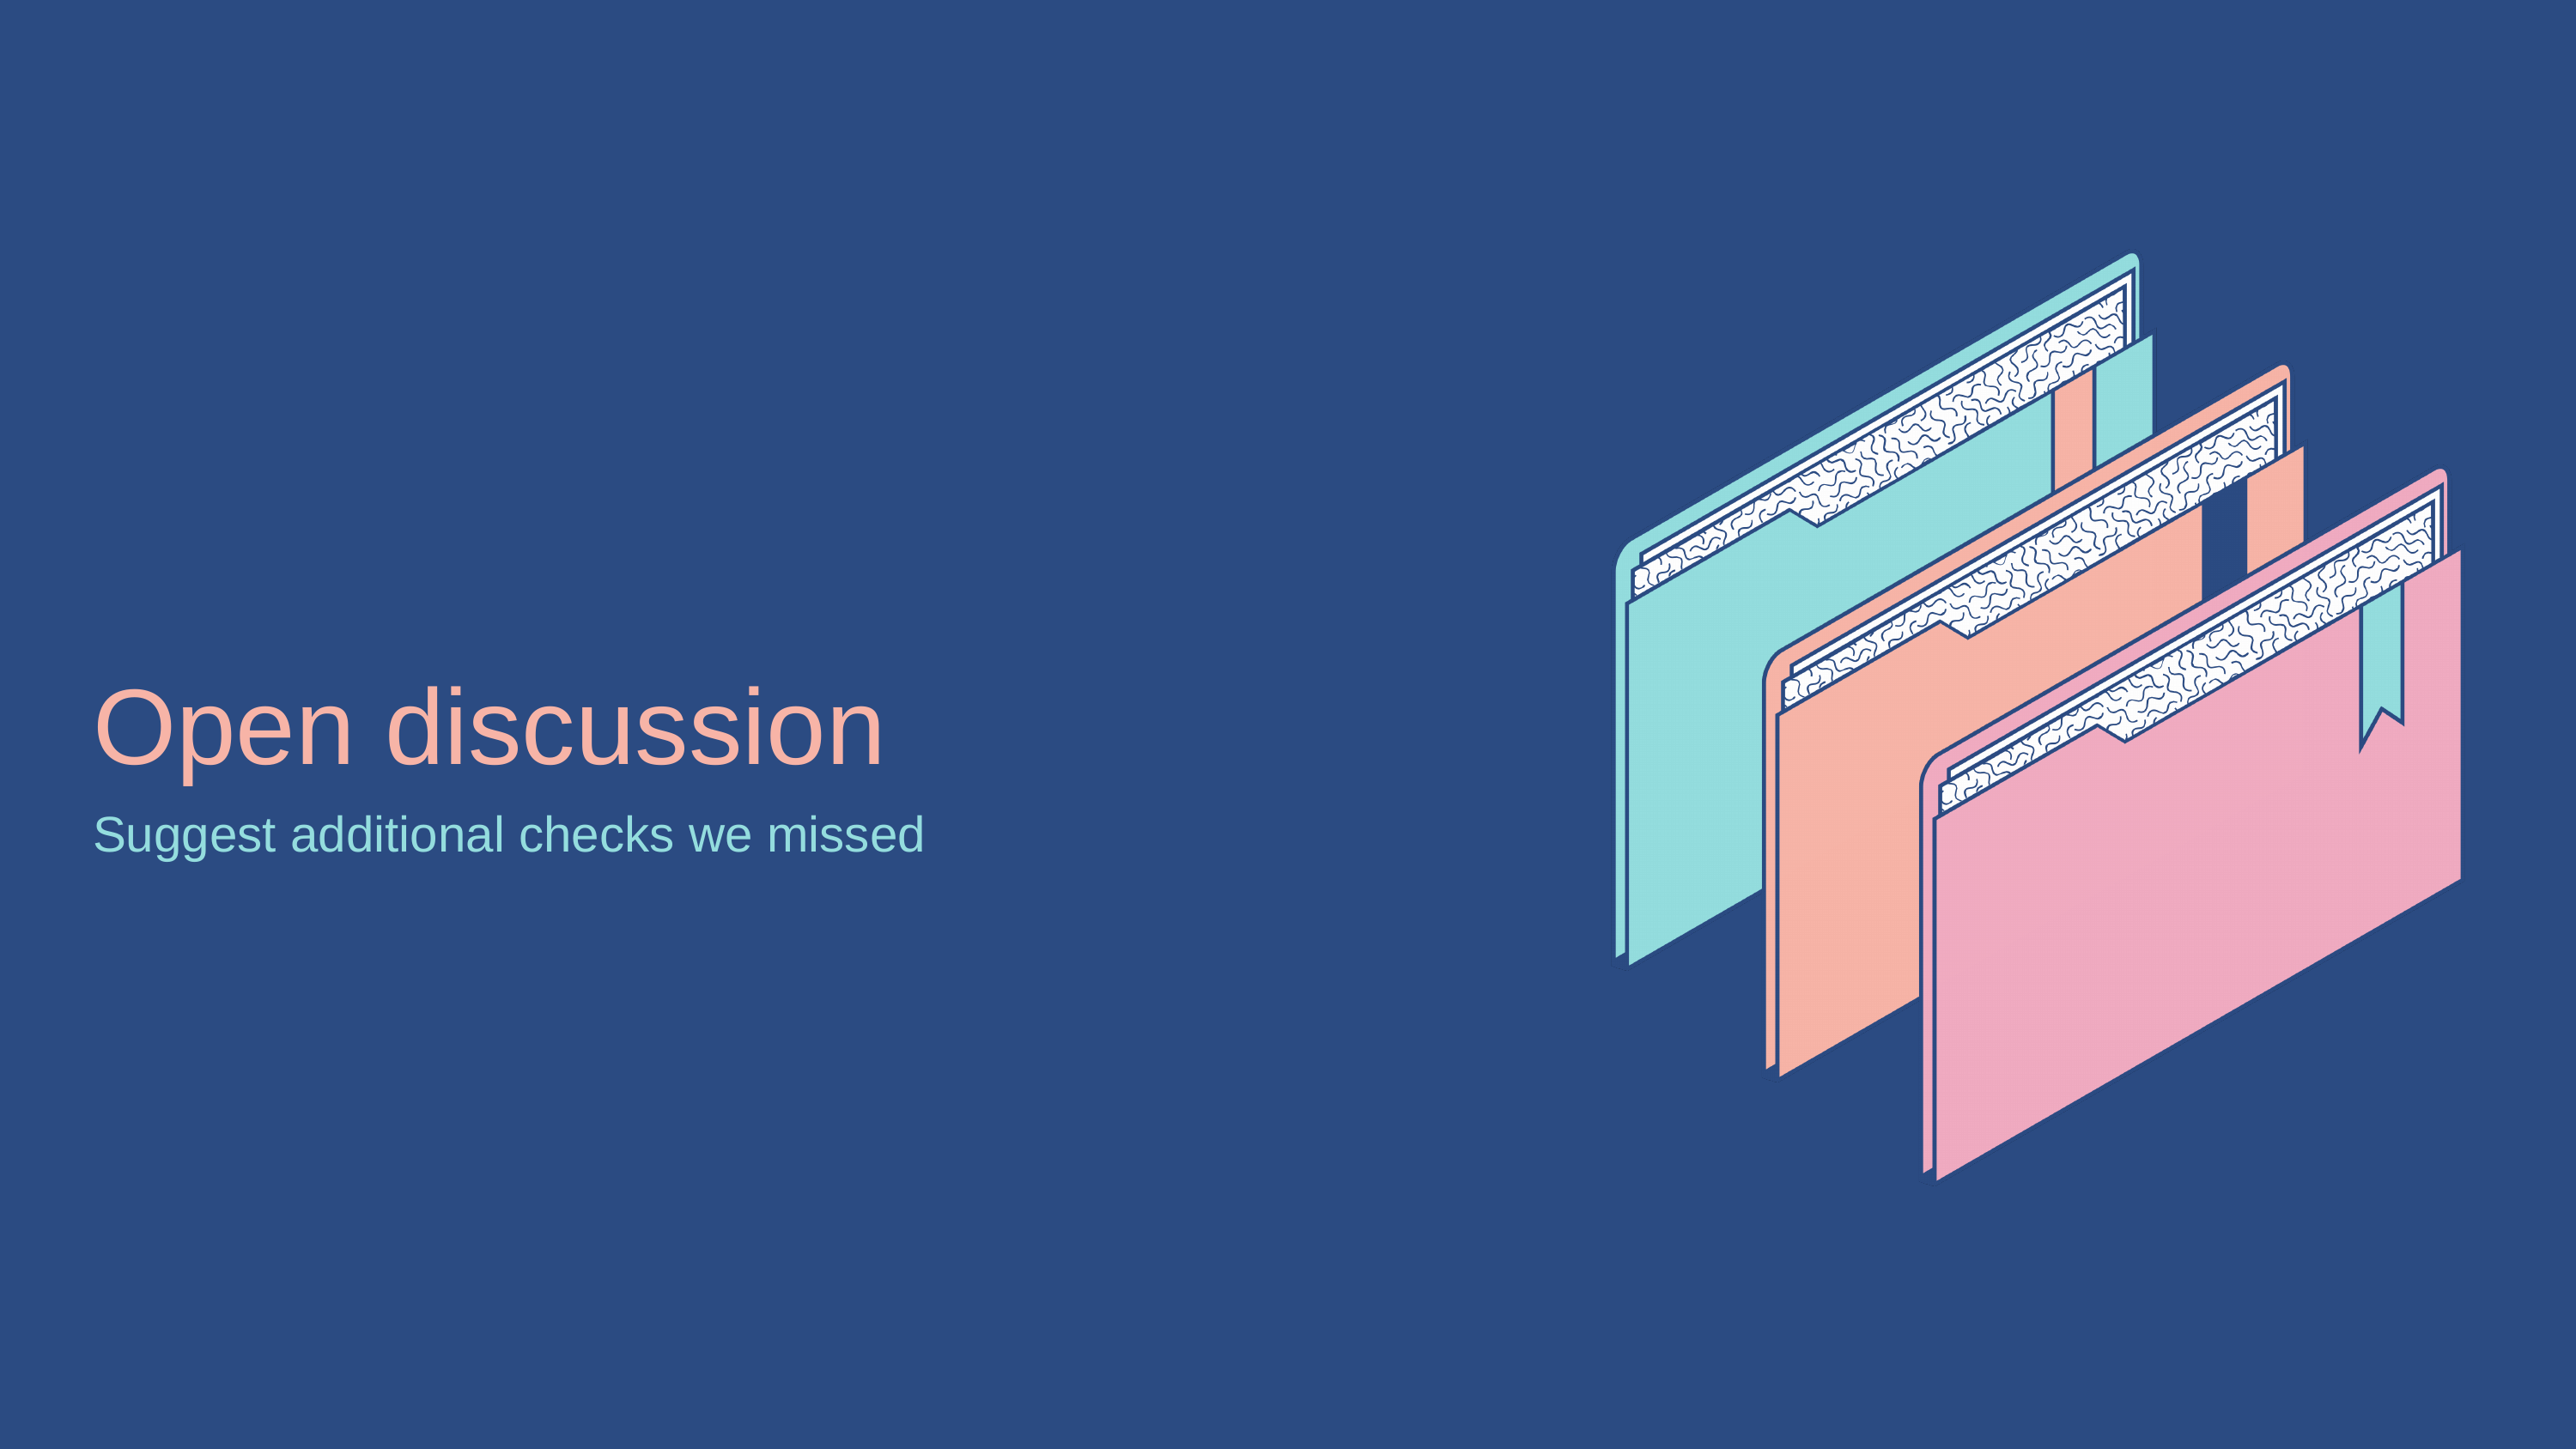

Open discussion
Suggest additional checks we missed